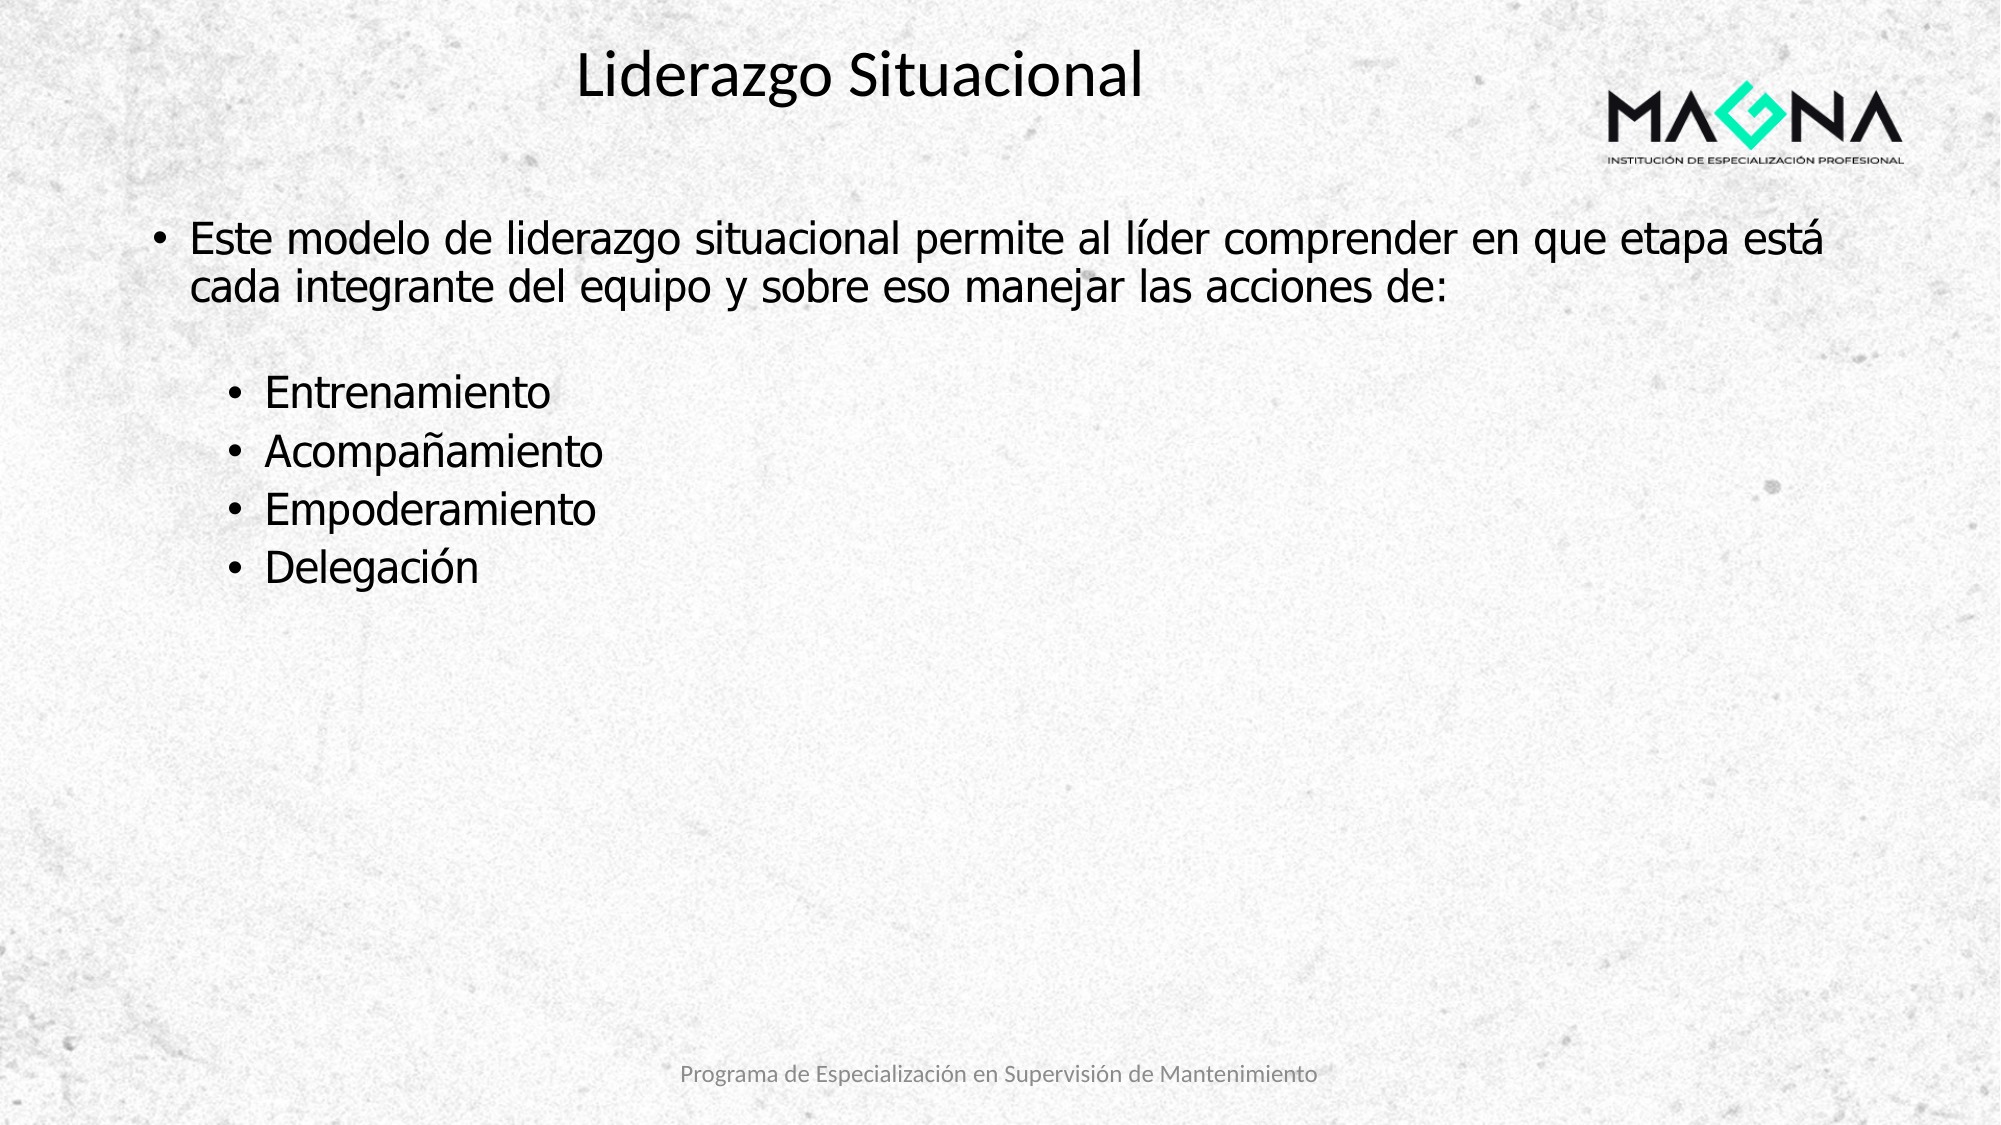

# Liderazgo Situacional
Este modelo de liderazgo situacional permite al líder comprender en que etapa está cada integrante del equipo y sobre eso manejar las acciones de:

Entrenamiento
Acompañamiento
Empoderamiento
Delegación